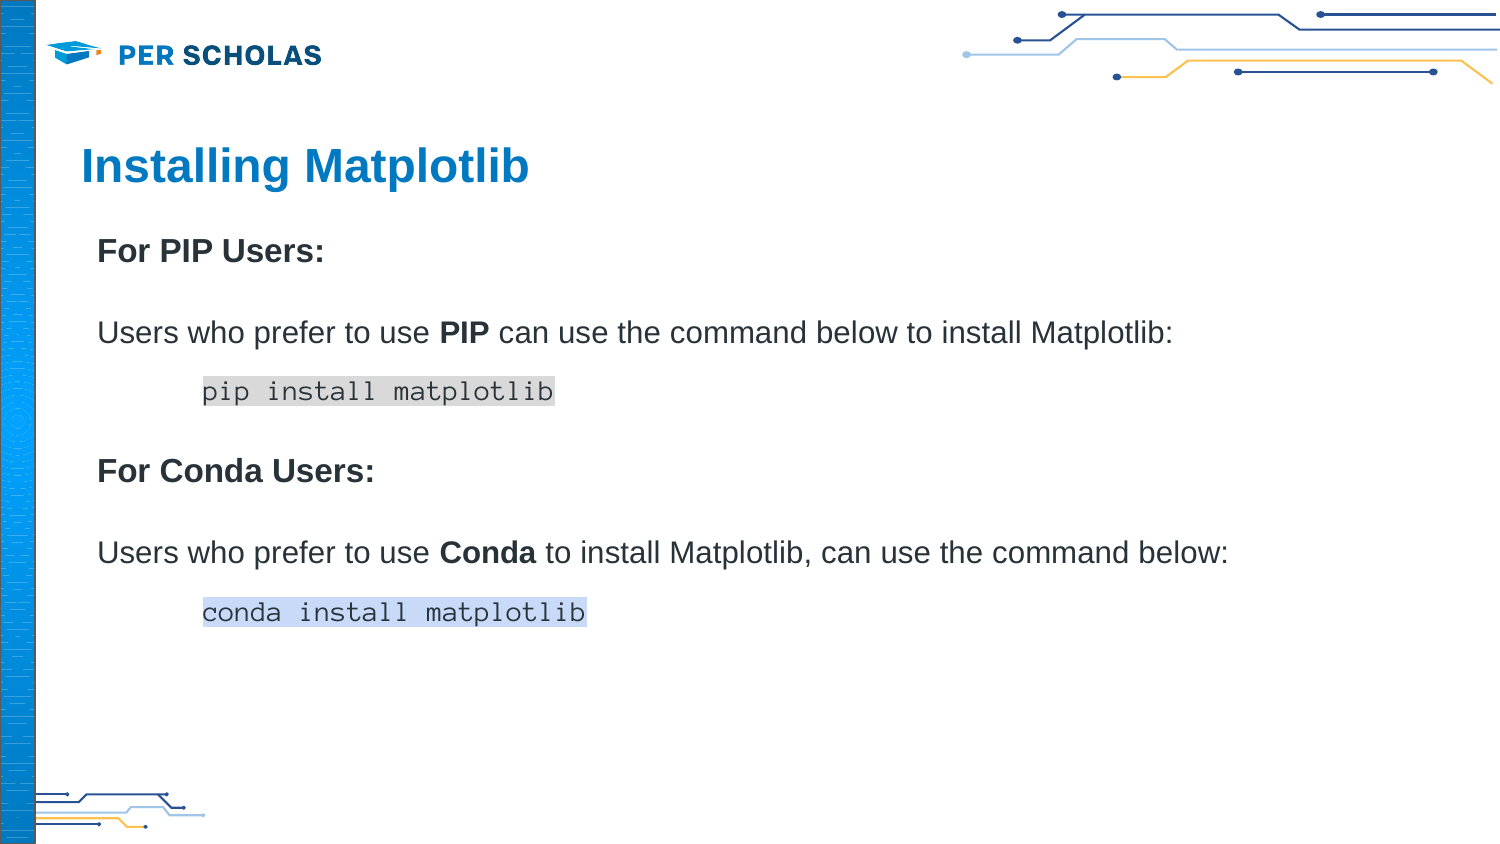

# Installing Matplotlib
For PIP Users:
Users who prefer to use PIP can use the command below to install Matplotlib:
pip install matplotlib
For Conda Users:
Users who prefer to use Conda to install Matplotlib, can use the command below:
conda install matplotlib